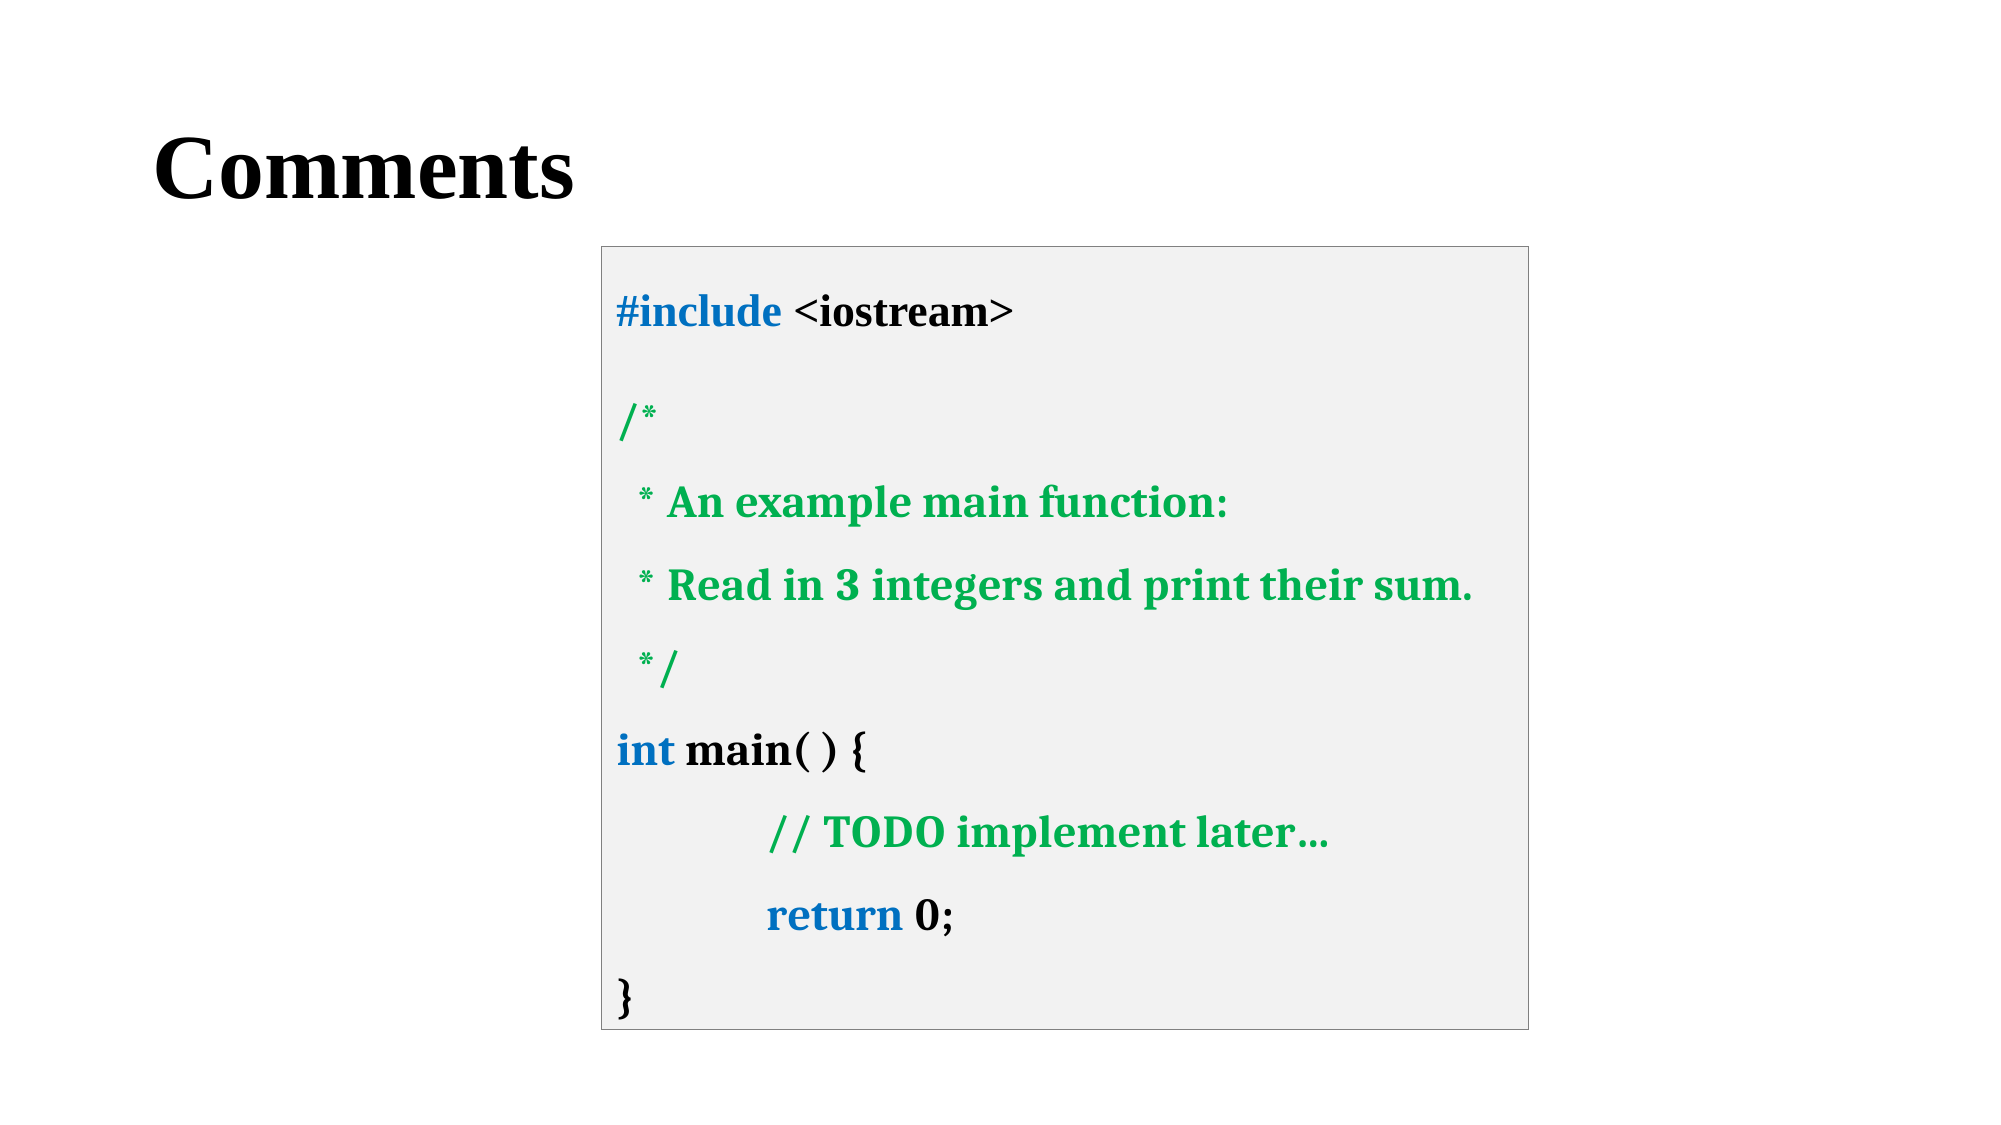

# Comments
#include <iostream>

/*
  * An example main function:
  * Read in 3 integers and print their sum.
  */
int main( ) {
	// TODO implement later…
	return 0;
}